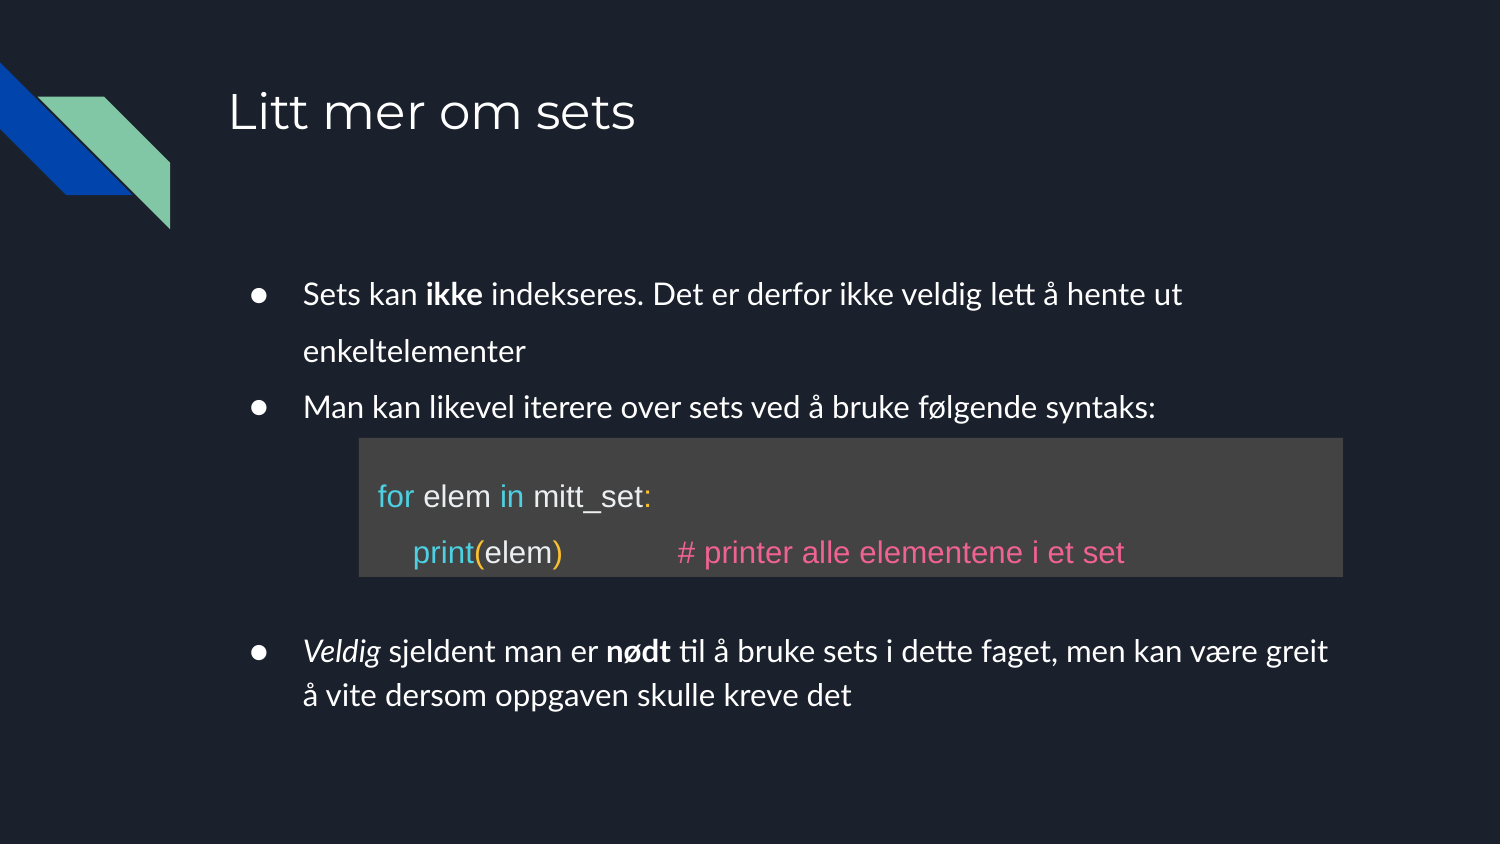

# Litt mer om sets
Sets kan ikke indekseres. Det er derfor ikke veldig lett å hente ut enkeltelementer
Man kan likevel iterere over sets ved å bruke følgende syntaks:
for elem in mitt_set:
    print(elem)	# printer alle elementene i et set

Veldig sjeldent man er nødt til å bruke sets i dette faget, men kan være greit å vite dersom oppgaven skulle kreve det